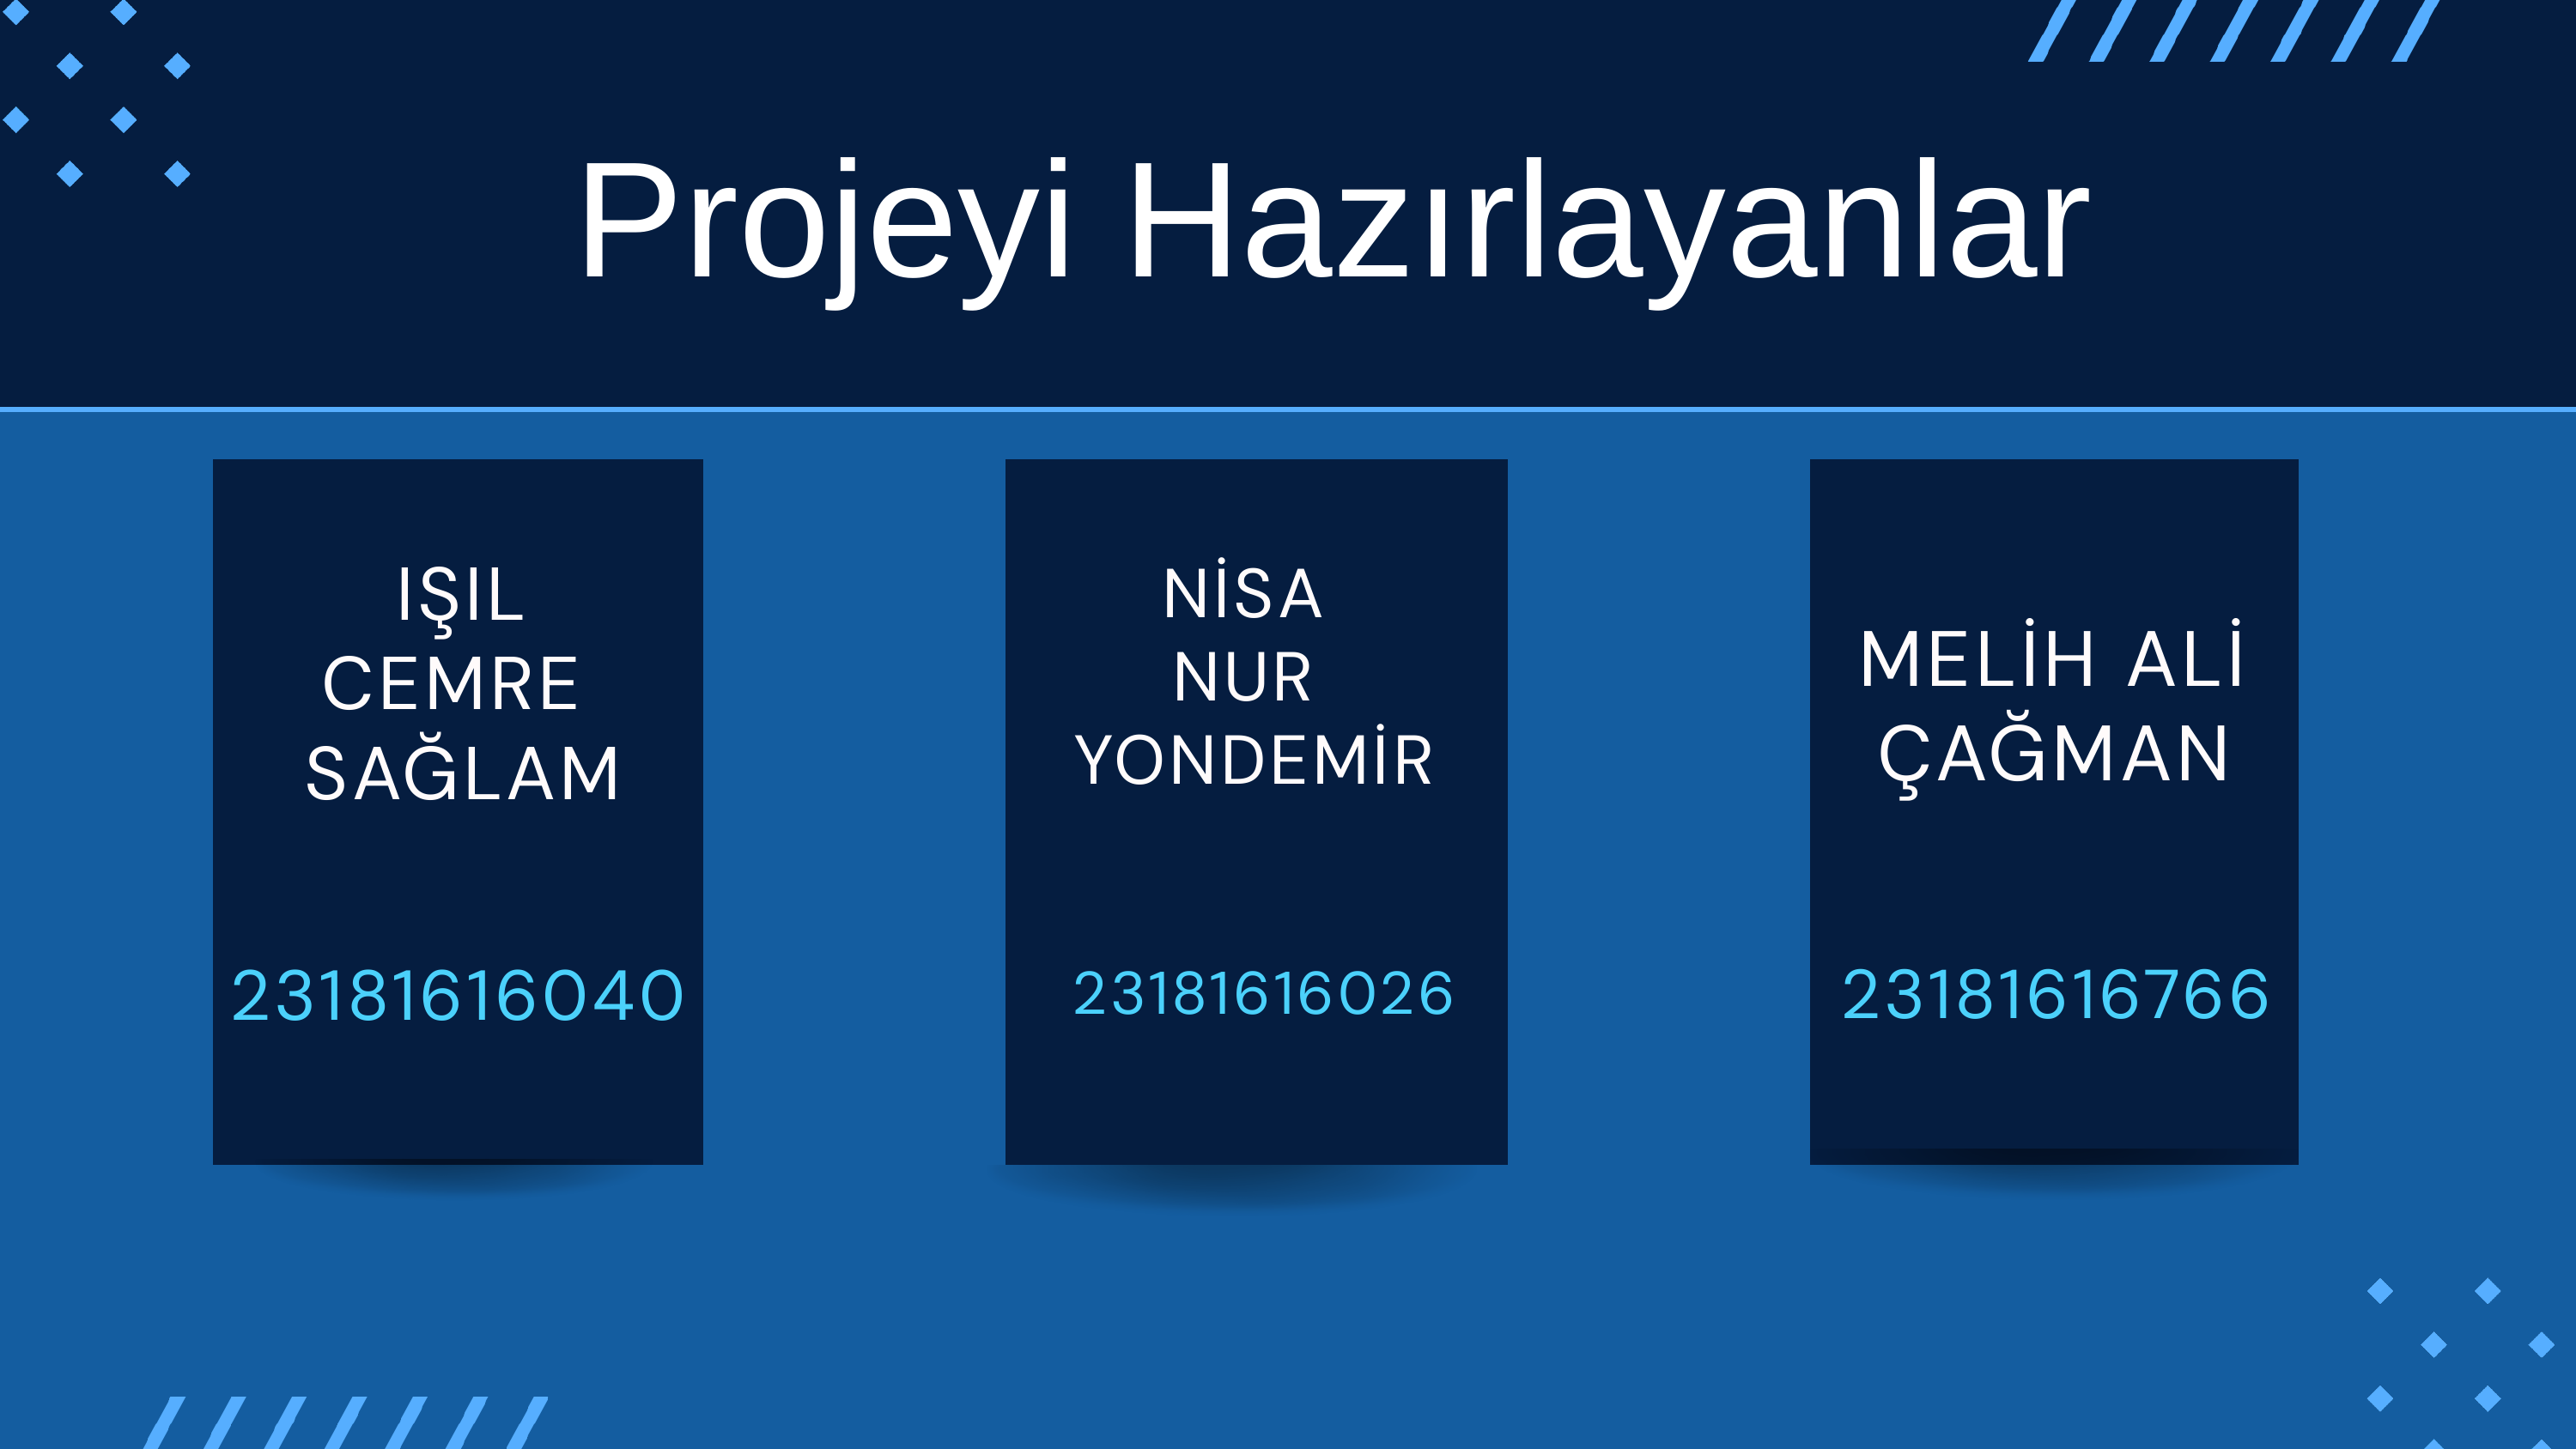

Projeyi Hazırlayanlar

IŞIL CEMRE
SAĞLAM
NİSA
NUR
YONDEMİR
MELİH ALİ ÇAĞMAN
23181616040
23181616766
23181616026